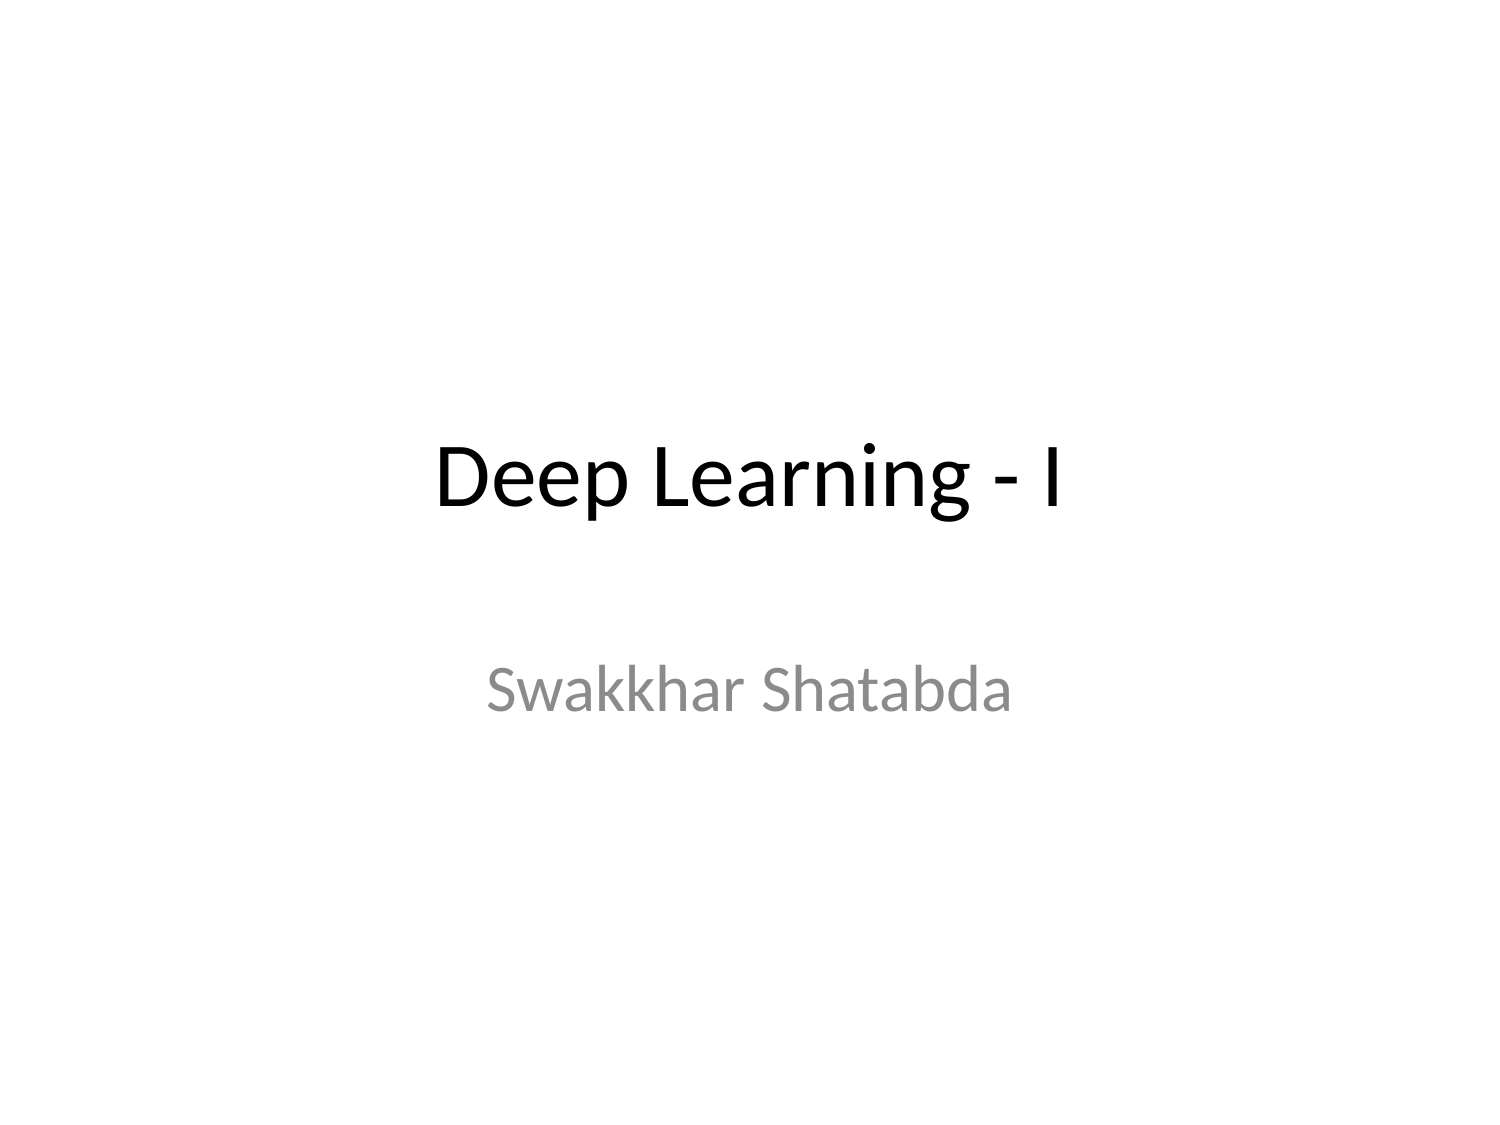

# Deep Learning - I
Swakkhar Shatabda